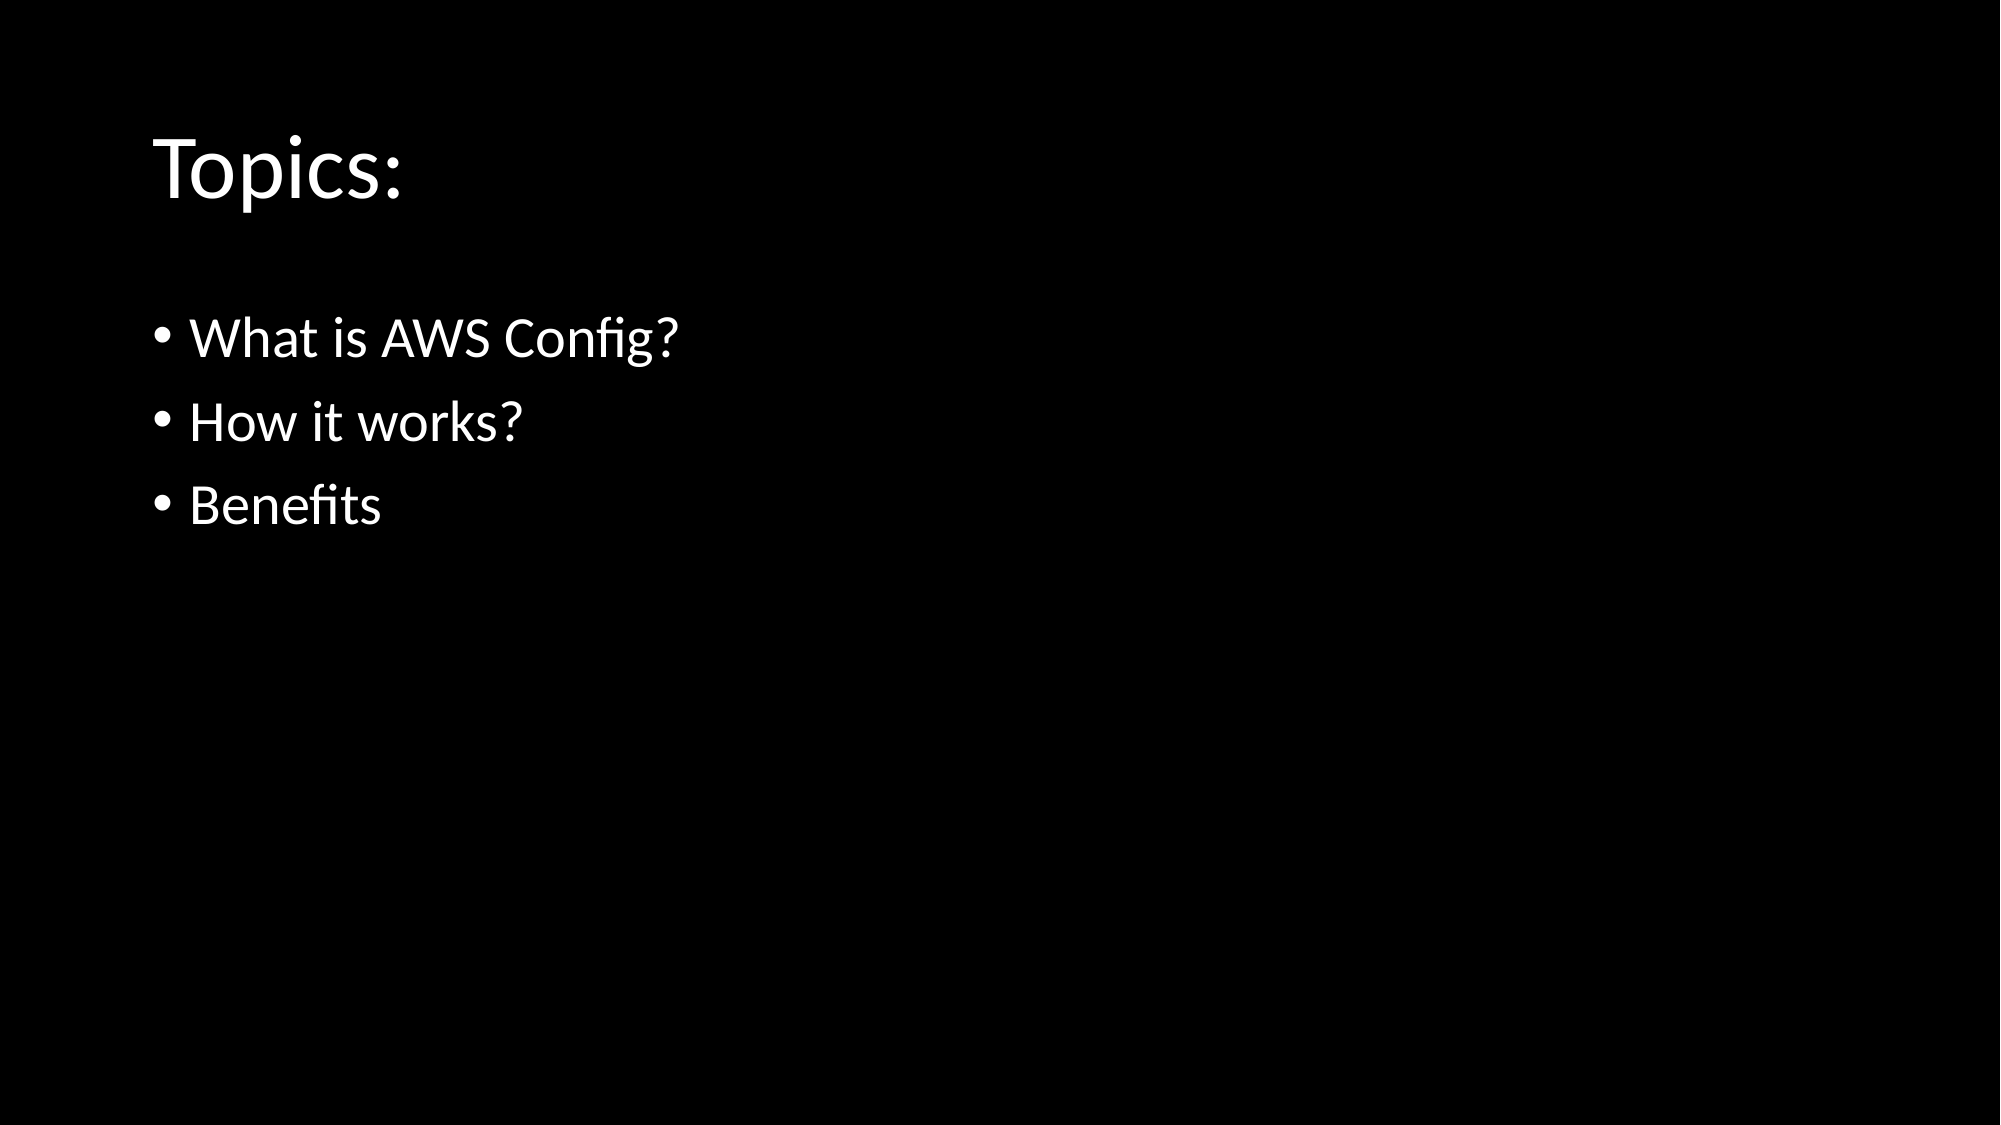

# Topics:
What is AWS Config?
How it works?
Benefits